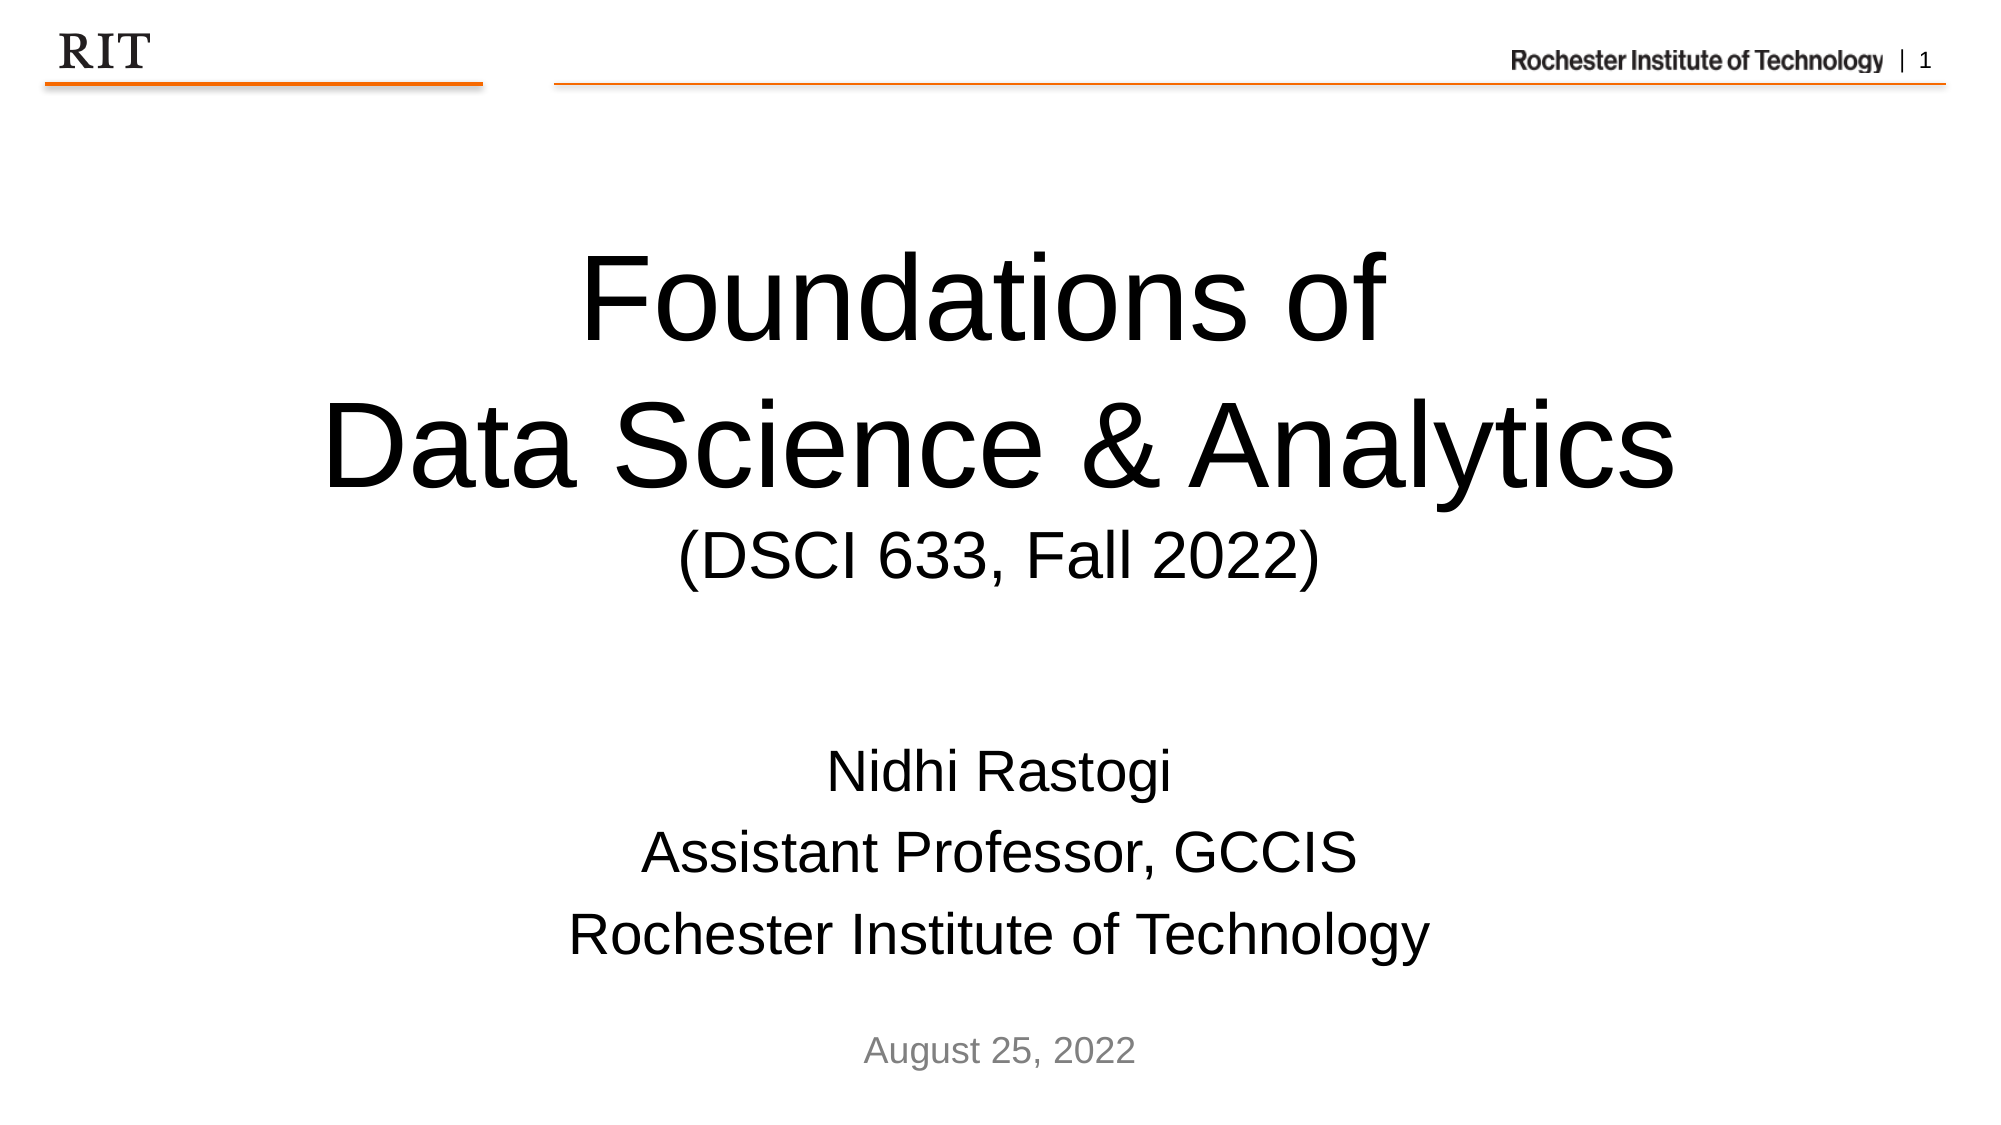

Foundations of
Data Science & Analytics
(DSCI 633, Fall 2022)
Nidhi Rastogi
Assistant Professor, GCCIS
Rochester Institute of Technology

August 25, 2022